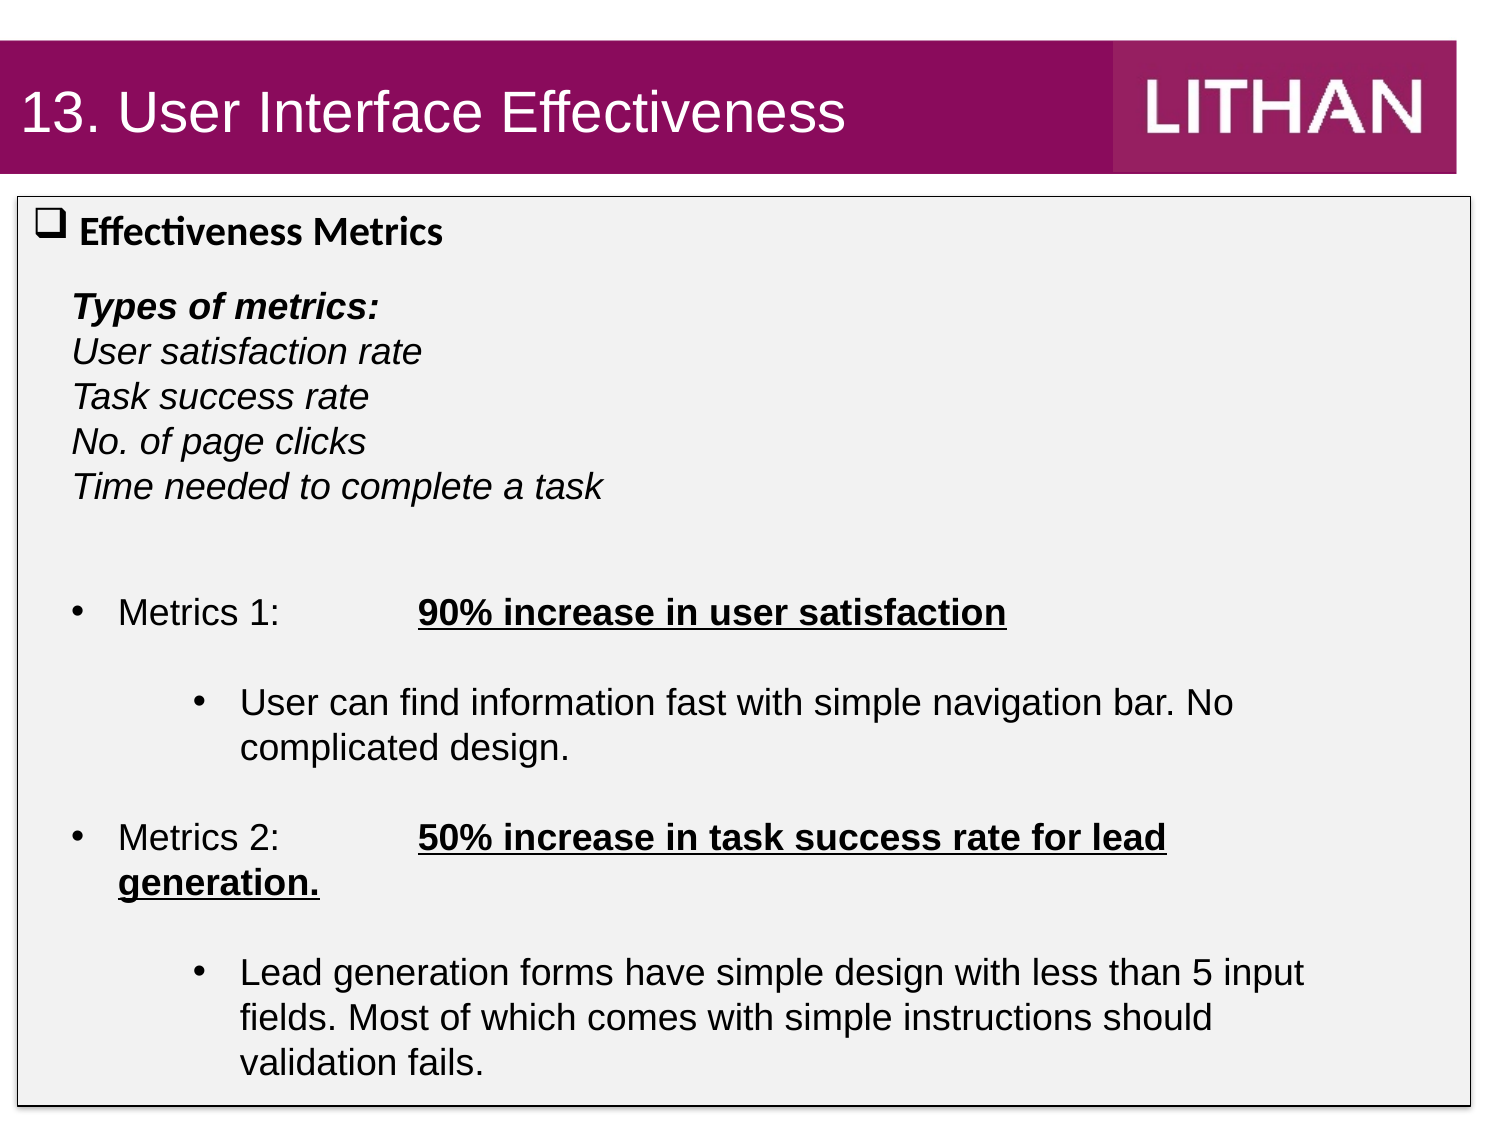

13. User Interface Effectiveness
Effectiveness Metrics

Types of metrics:
User satisfaction rate
Task success rate
No. of page clicks
Time needed to complete a task
Metrics 1: 	90% increase in user satisfaction

User can find information fast with simple navigation bar. No complicated design.

Metrics 2: 	50% increase in task success rate for lead generation.

Lead generation forms have simple design with less than 5 input fields. Most of which comes with simple instructions should validation fails.